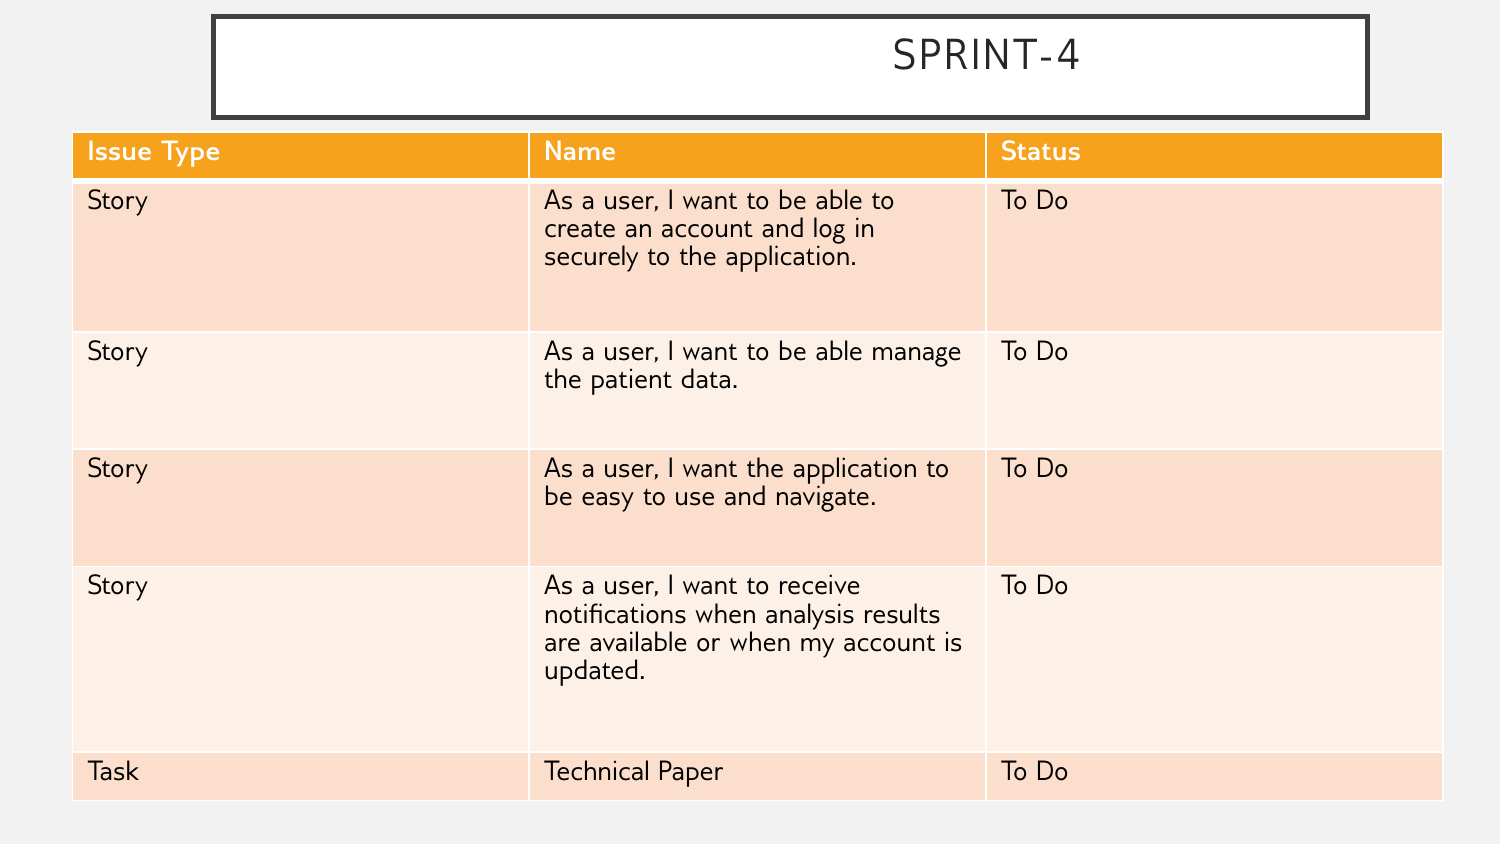

# Sprint-4
| Issue Type | Name | Status |
| --- | --- | --- |
| Story | As a user, I want to be able to create an account and log in securely to the application. | To Do |
| Story | As a user, I want to be able manage the patient data. | To Do |
| Story | As a user, I want the application to be easy to use and navigate. | To Do |
| Story | As a user, I want to receive notifications when analysis results are available or when my account is updated. | To Do |
| Task | Technical Paper | To Do |